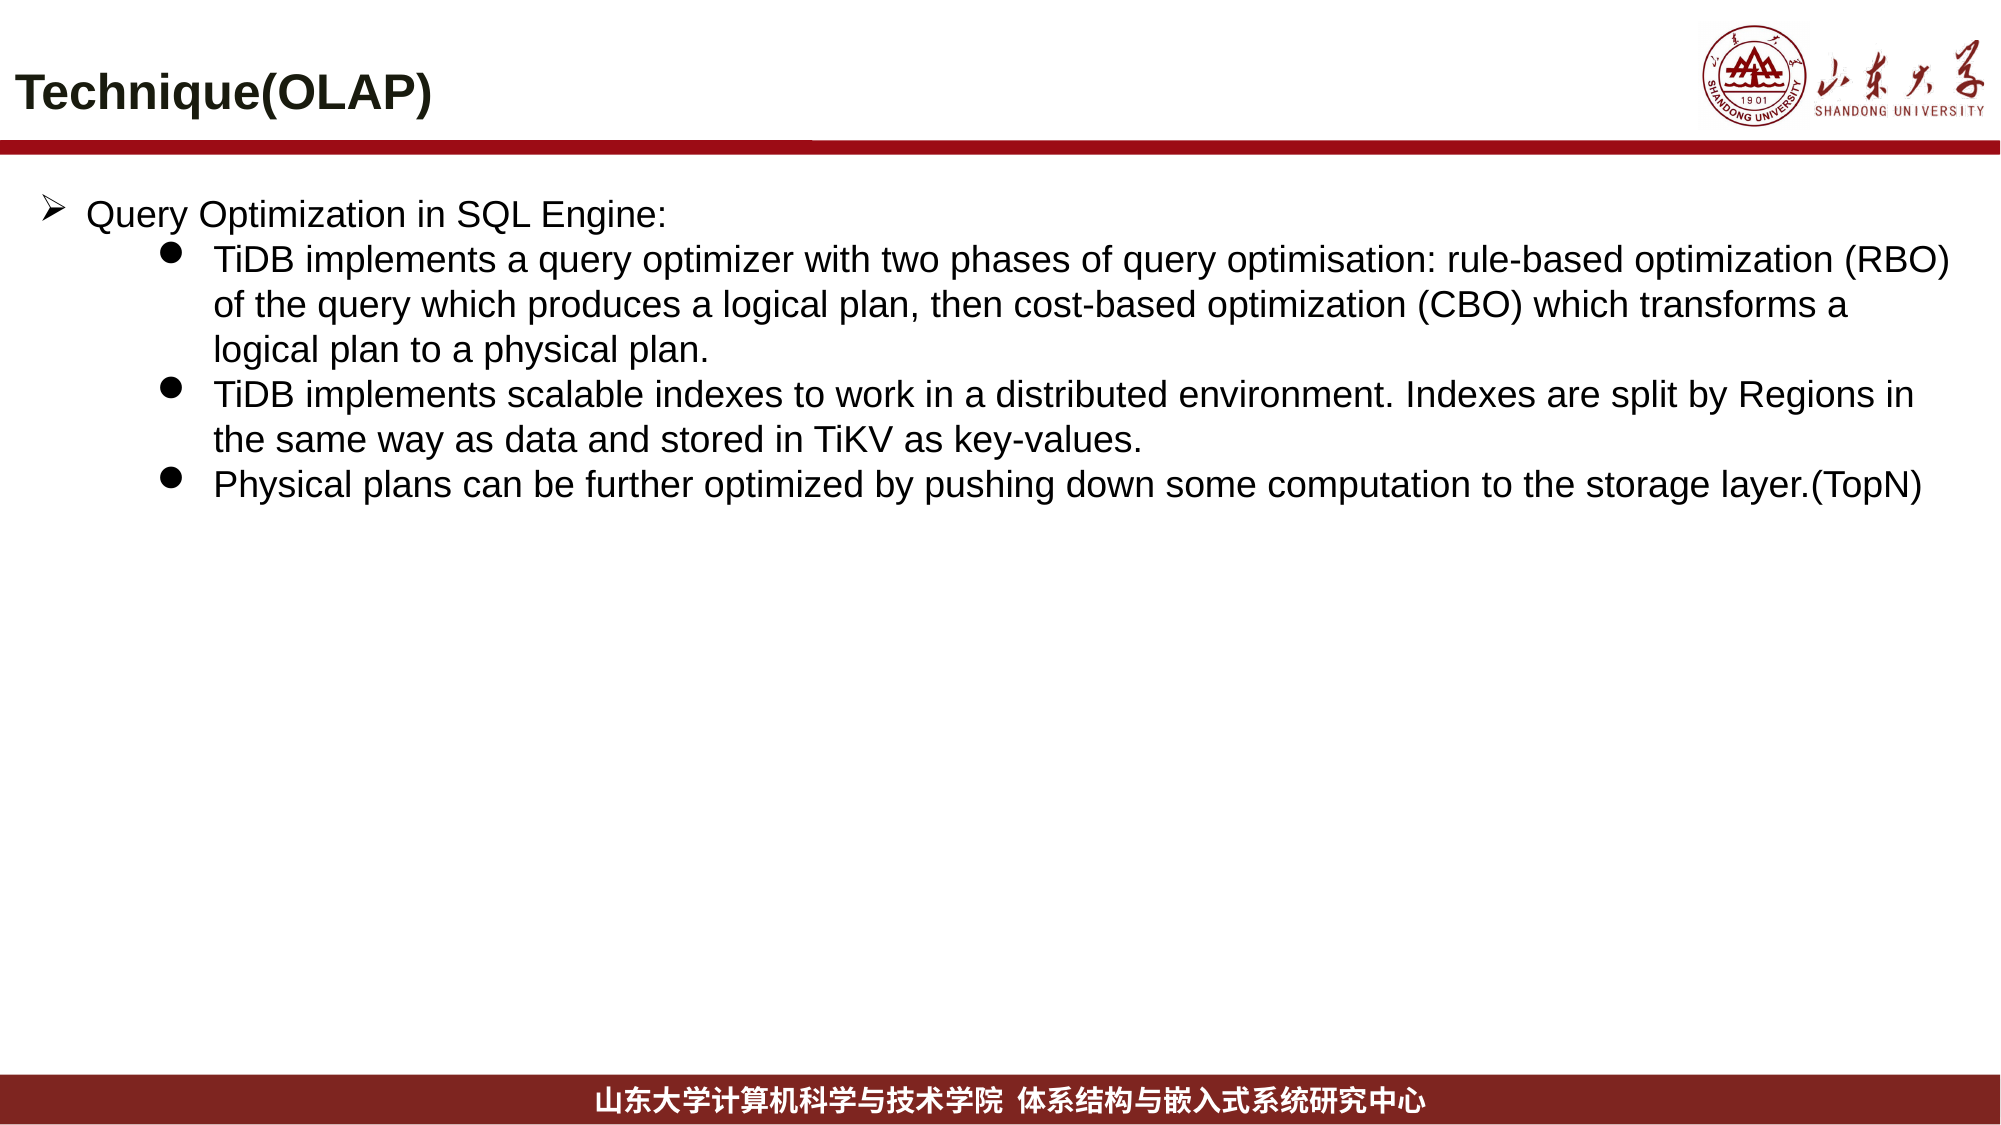

# Technique(OLAP)
Query Optimization in SQL Engine:
TiDB implements a query optimizer with two phases of query optimisation: rule-based optimization (RBO) of the query which produces a logical plan, then cost-based optimization (CBO) which transforms a logical plan to a physical plan.
TiDB implements scalable indexes to work in a distributed environment. Indexes are split by Regions in the same way as data and stored in TiKV as key-values.
Physical plans can be further optimized by pushing down some computation to the storage layer.(TopN)